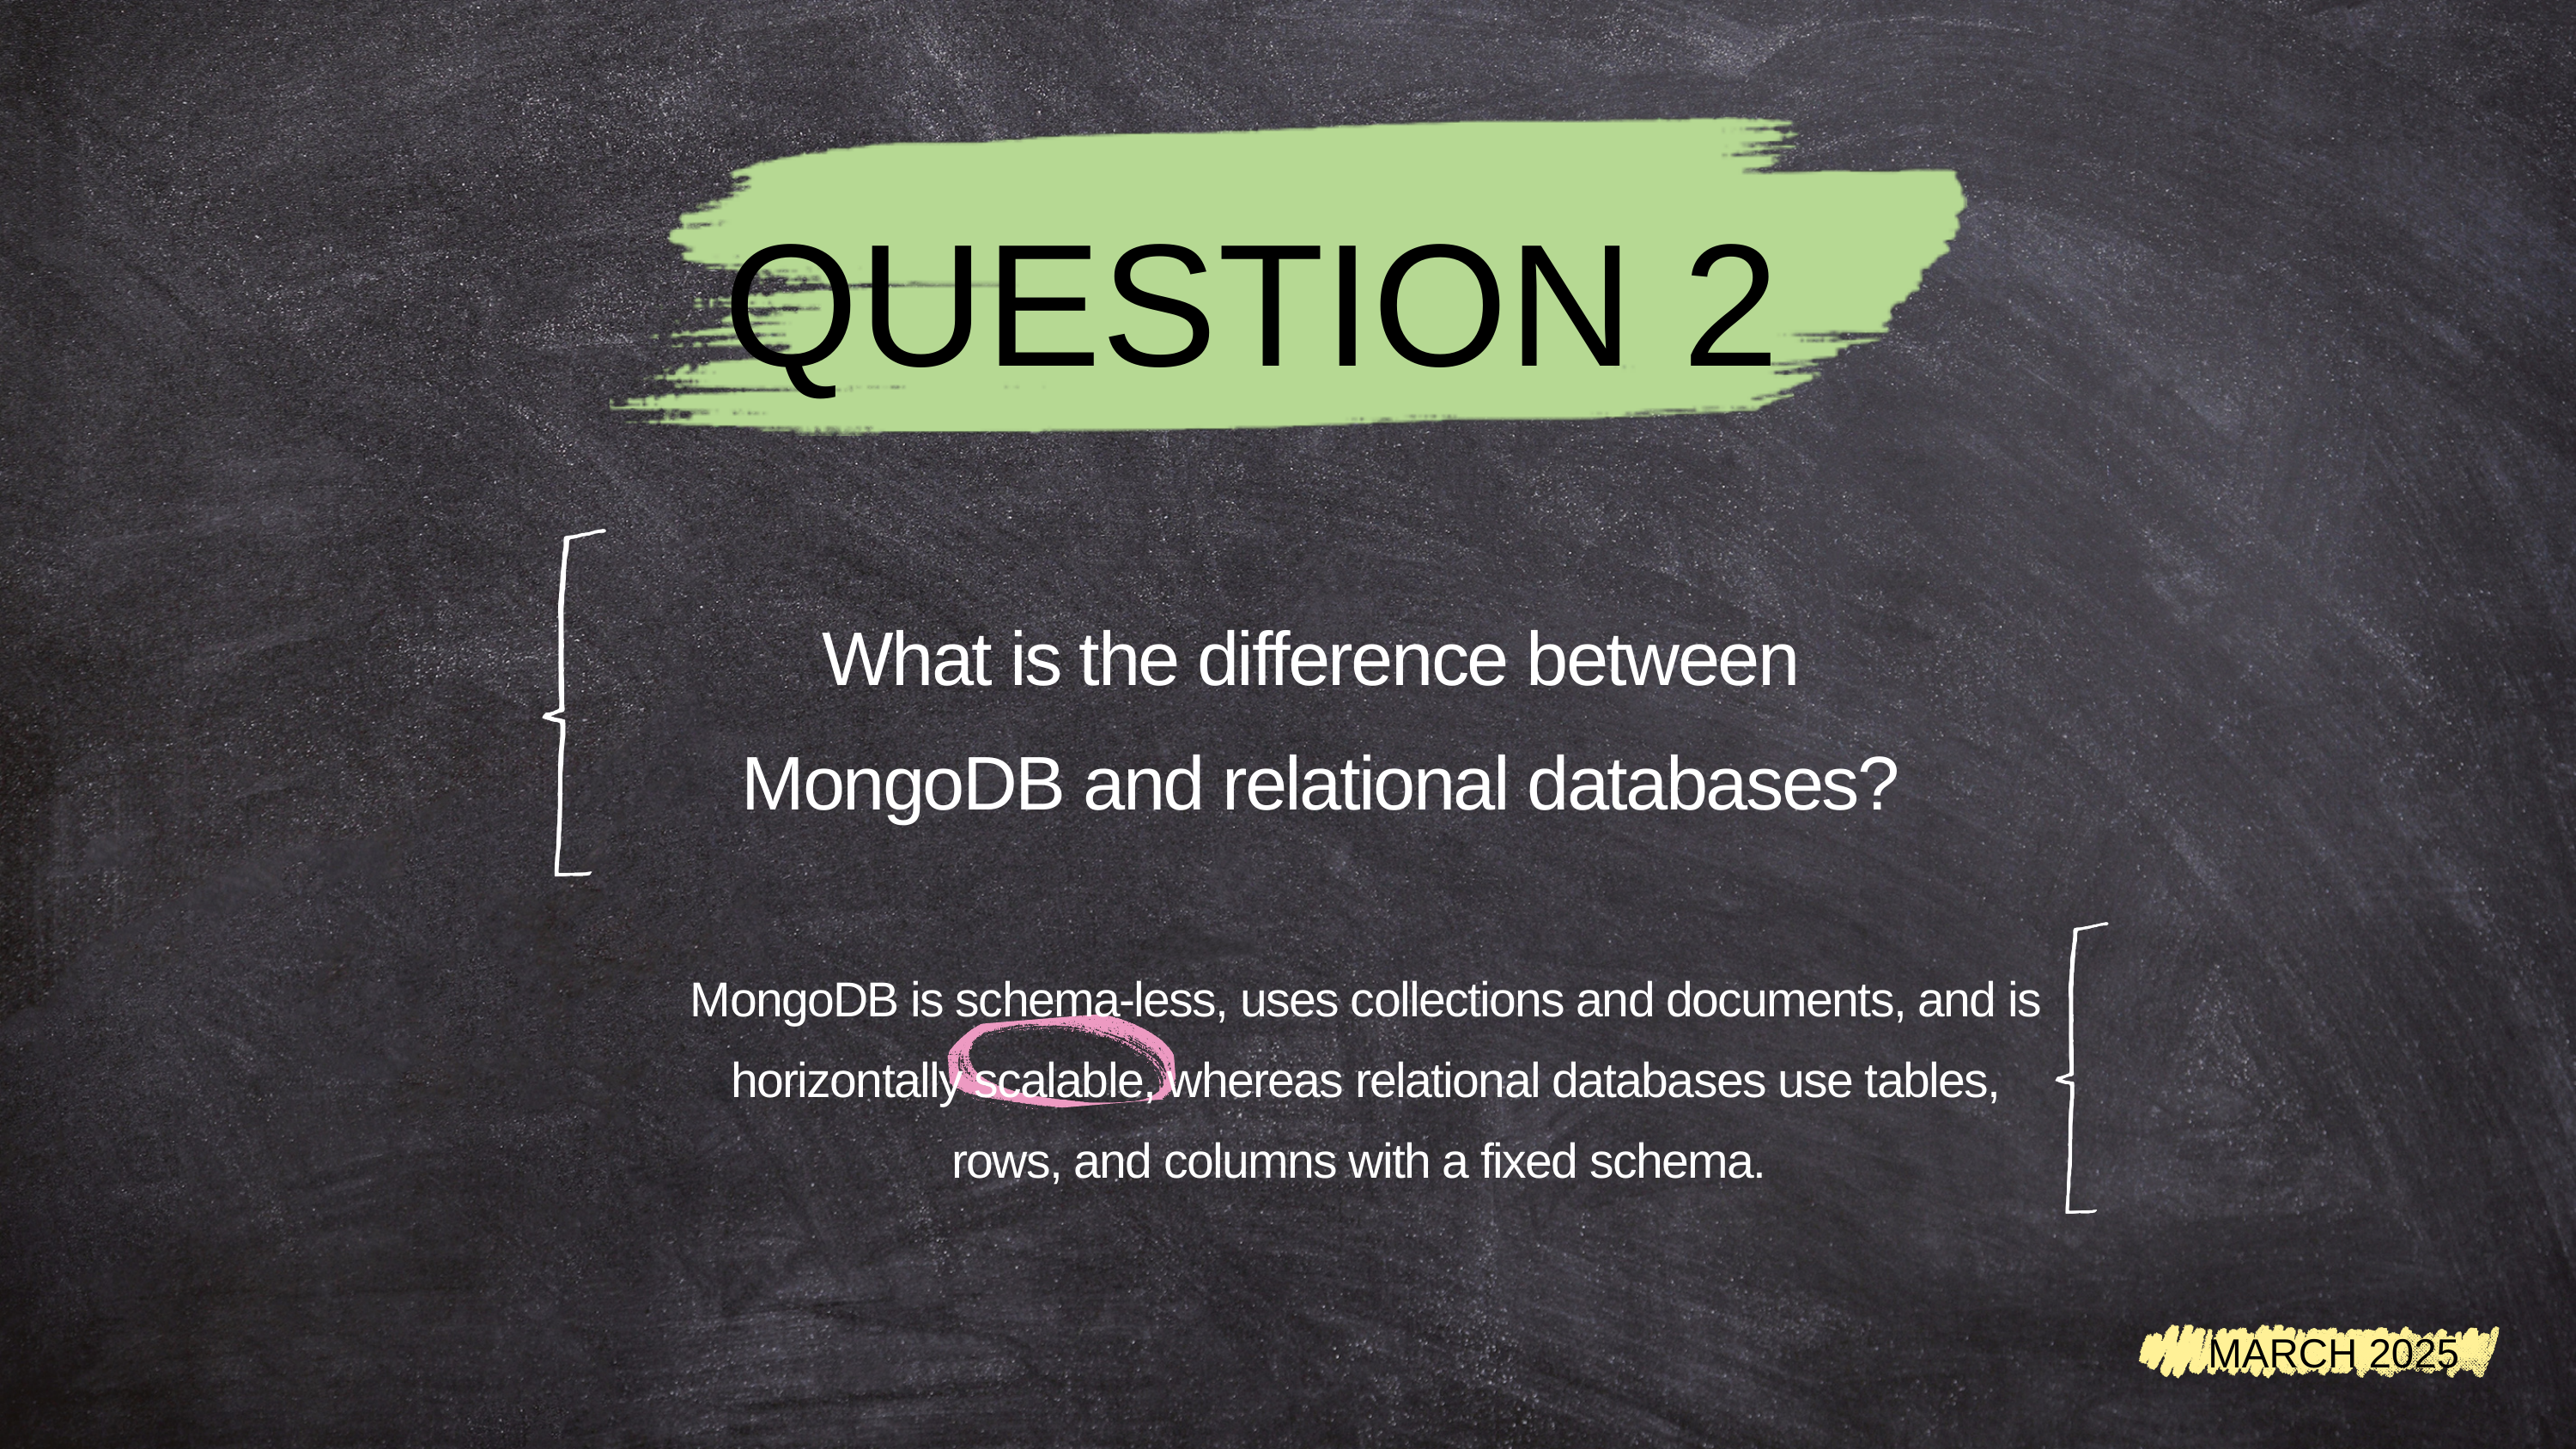

QUESTION 2

What is the difference between
MongoDB and relational databases?

MongoDB is schema-less, uses collections and documents, and is horizontally scalable, whereas relational databases use tables, rows, and columns with a fixed schema.

MARCH 2025